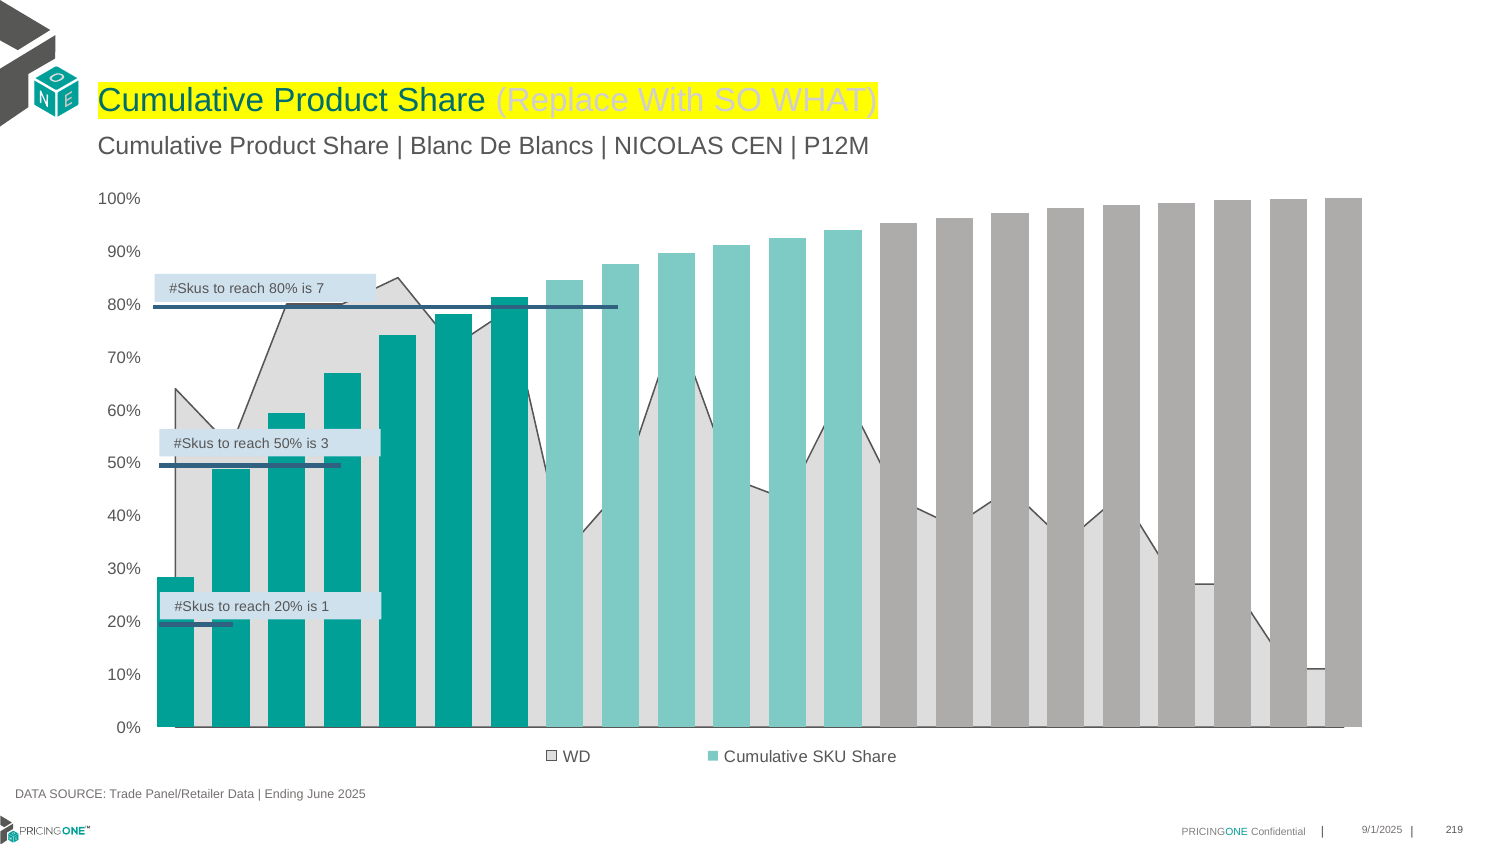

# Cumulative Product Share (Replace With SO WHAT)
Cumulative Product Share | Blanc De Blancs | NICOLAS CEN | P12M

### Chart

| Category | WD | Cumulative SKU Share |
|---|---|---|
| Ruinart | 0.64 | 0.28333616443010023 |
| Ruinart | 0.53 | 0.48827925938508576 |
| Malard | 0.8 | 0.5936809920163071 |
| Nicolas | 0.8 | 0.6700922937546006 |
| Henriot | 0.85 | 0.7420870845365495 |
| Delamotte | 0.72 | 0.7806466225015571 |
| Ruinart | 0.79 | 0.8140252533831607 |
| Ruinart | 0.33 | 0.8455919823339562 |
| Ayala | 0.45 | 0.8757148519336391 |
| Besserat De | 0.76 | 0.8967499009116131 |
| Henriot | 0.47 | 0.9113583602287526 |
| De Bligny | 0.43 | 0.9256270879338656 |
| Nicolas | 0.64 | 0.9391597304795878 |
| De Venoge | 0.43 | 0.9526640620576411 |
| Deutz | 0.38 | 0.9634222297718136 |
| Ayala | 0.45 | 0.9729630258762244 |
| Vesselle | 0.35 | 0.9809184077911782 |
| Nicolas | 0.44 | 0.9870335768076552 |
| All Others | 0.27 | 0.9919596851820395 |
| Besserat De | 0.27 | 0.9960081535586885 |
| Nicolas | 0.11 | 0.9984428967782117 |
| Delamotte | 0.11 | 0.9999999999999999 |
#Skus to reach 80% is 7
#Skus to reach 50% is 3
#Skus to reach 20% is 1
DATA SOURCE: Trade Panel/Retailer Data | Ending June 2025

9/1/2025
219